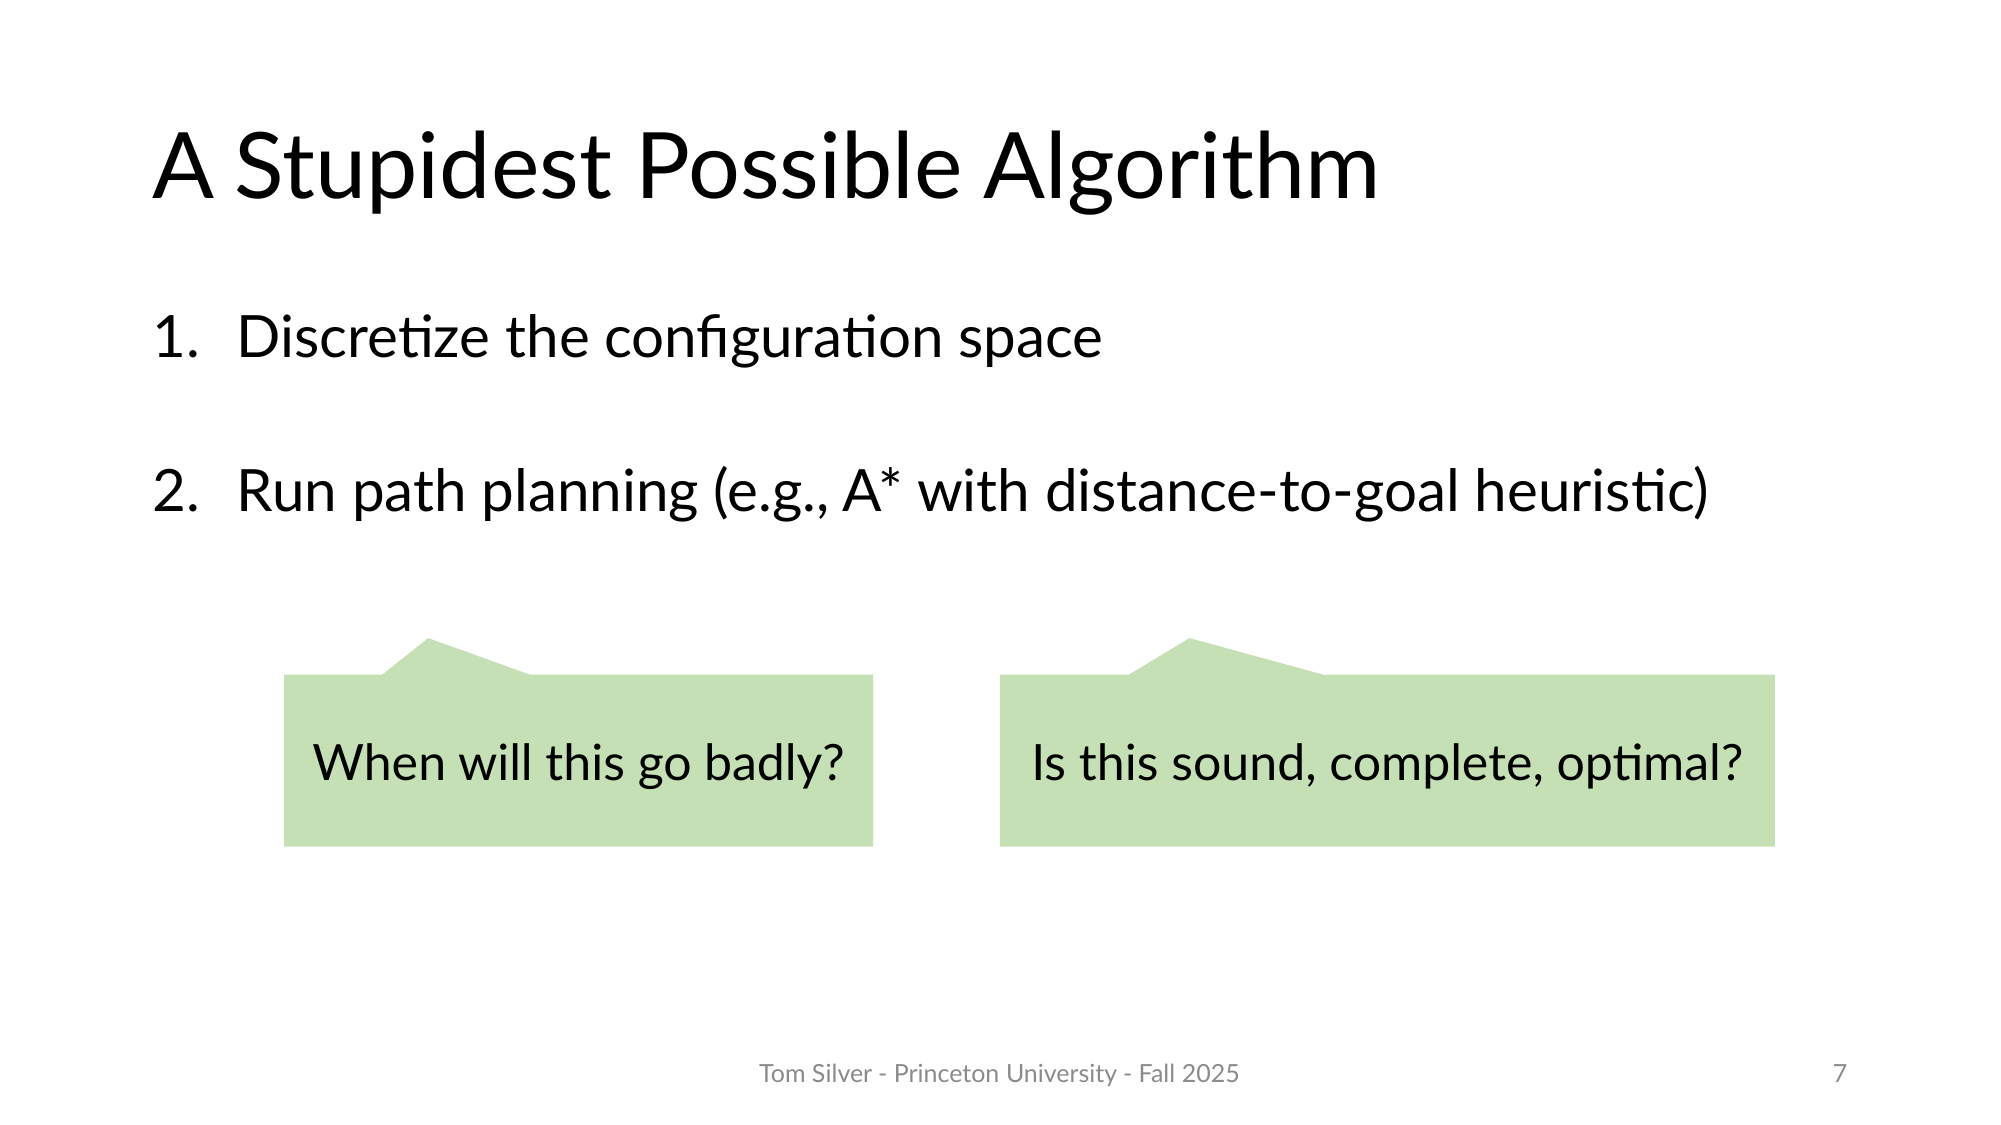

# A Stupidest Possible Algorithm
Discretize the configuration space
Run path planning (e.g., A* with distance-to-goal heuristic)
When will this go badly?
Is this sound, complete, optimal?
Tom Silver - Princeton University - Fall 2025
7